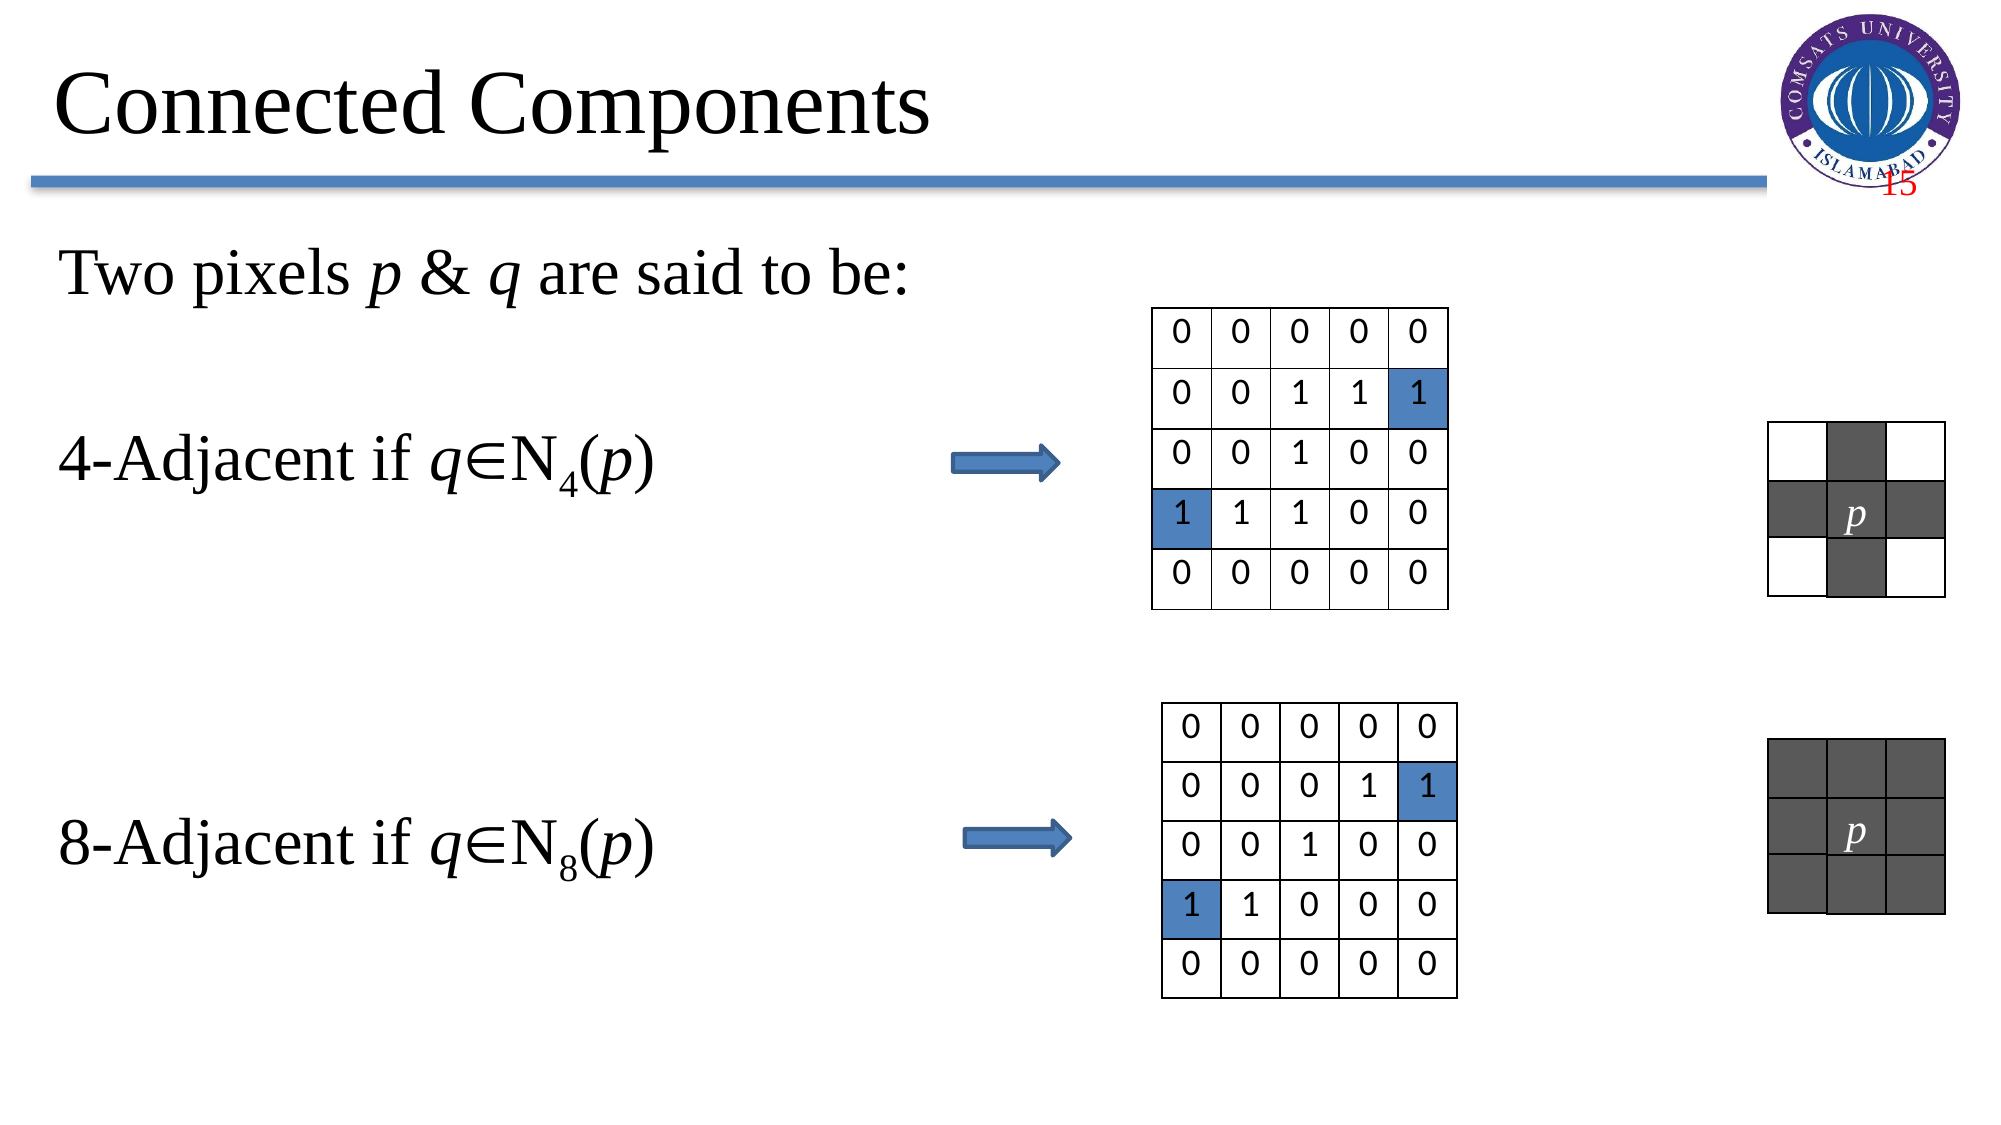

# Connected Components
Two pixels p & q are said to be:

4-Adjacent if q∈N4(p)

8-Adjacent if q∈N8(p)

| 0 | 0 | 0 | 0 | 0 |
| --- | --- | --- | --- | --- |
| 0 | 0 | 1 | 1 | 1 |
| 0 | 0 | 1 | 0 | 0 |
| 1 | 1 | 1 | 0 | 0 |
| 0 | 0 | 0 | 0 | 0 |

p

| 0 | 0 | 0 | 0 | 0 |
| --- | --- | --- | --- | --- |
| 0 | 0 | 0 | 1 | 1 |
| 0 | 0 | 1 | 0 | 0 |
| 1 | 1 | 0 | 0 | 0 |
| 0 | 0 | 0 | 0 | 0 |

p